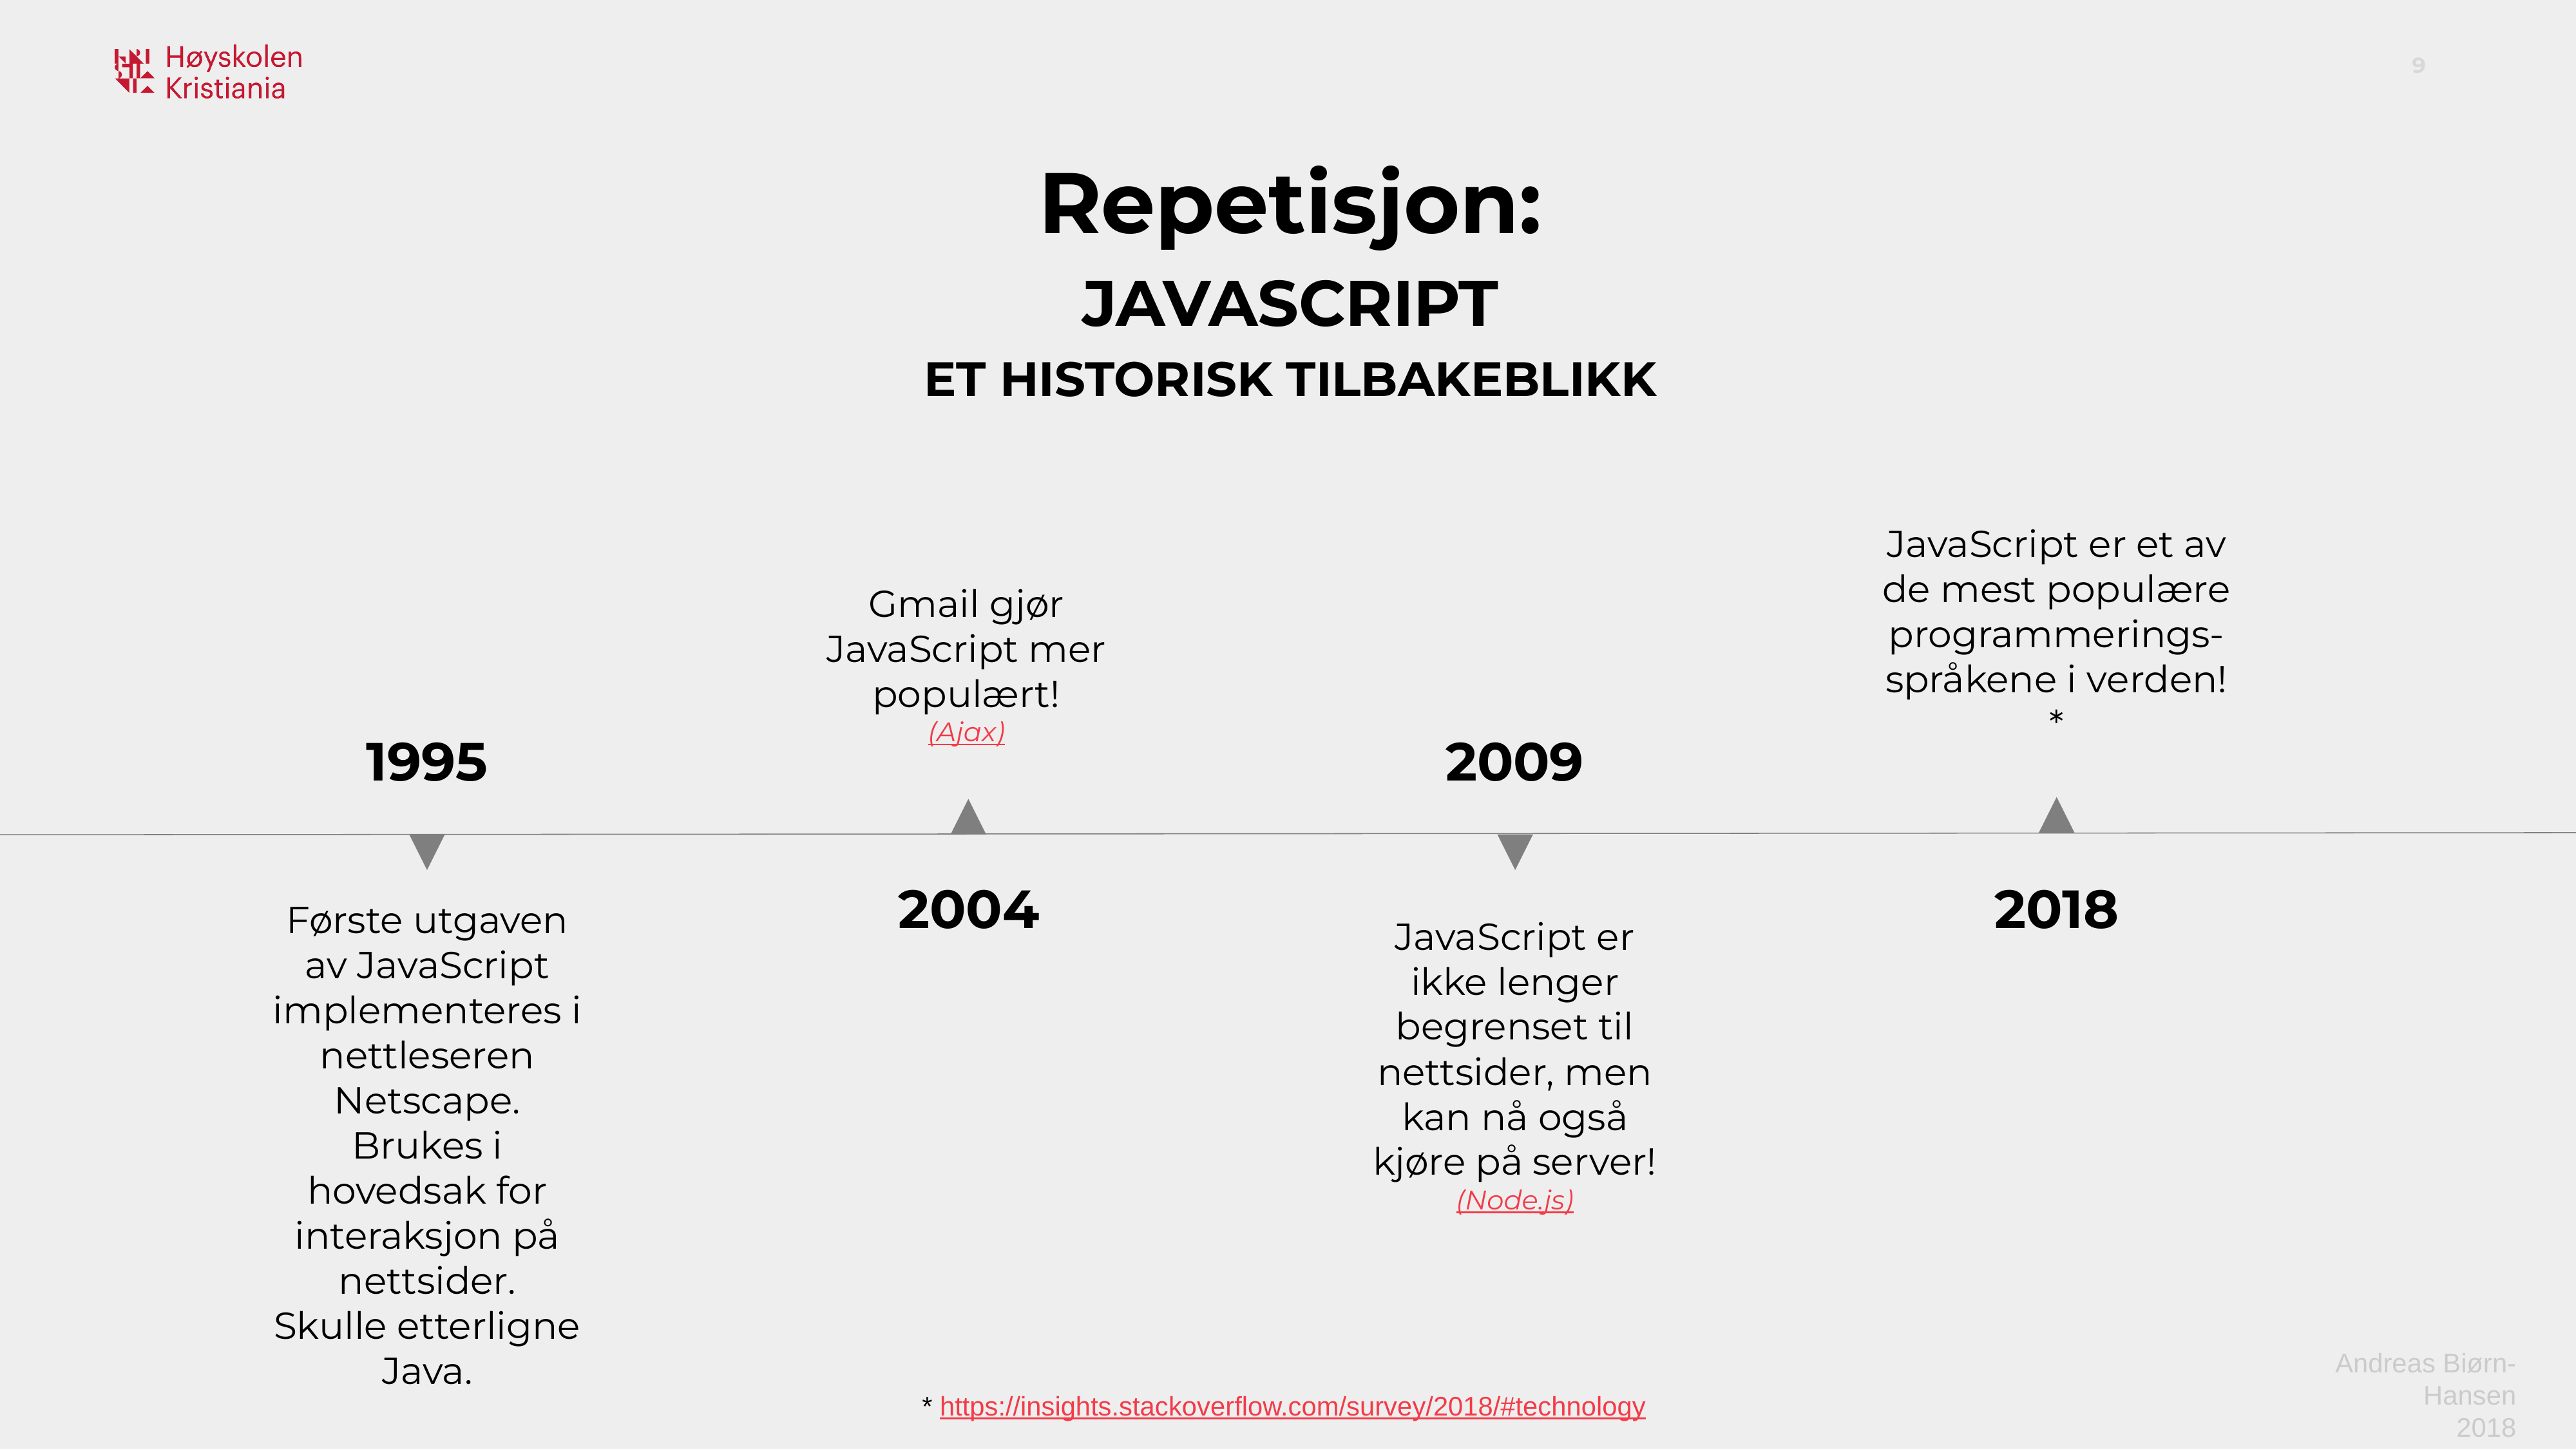

Repetisjon:
JAVASCRIPT
ET HISTORISK TILBAKEBLIKK
JavaScript er et av de mest populære programmerings-språkene i verden! *

2018
Gmail gjør JavaScript mer populært!
(Ajax)

2004
1995
2009

JavaScript er ikke lenger begrenset til nettsider, men kan nå også kjøre på server!
(Node.js)

Første utgaven av JavaScript implementeres i nettleseren Netscape.
Brukes i hovedsak for interaksjon på nettsider.
Skulle etterligne Java.
* https://insights.stackoverflow.com/survey/2018/#technology